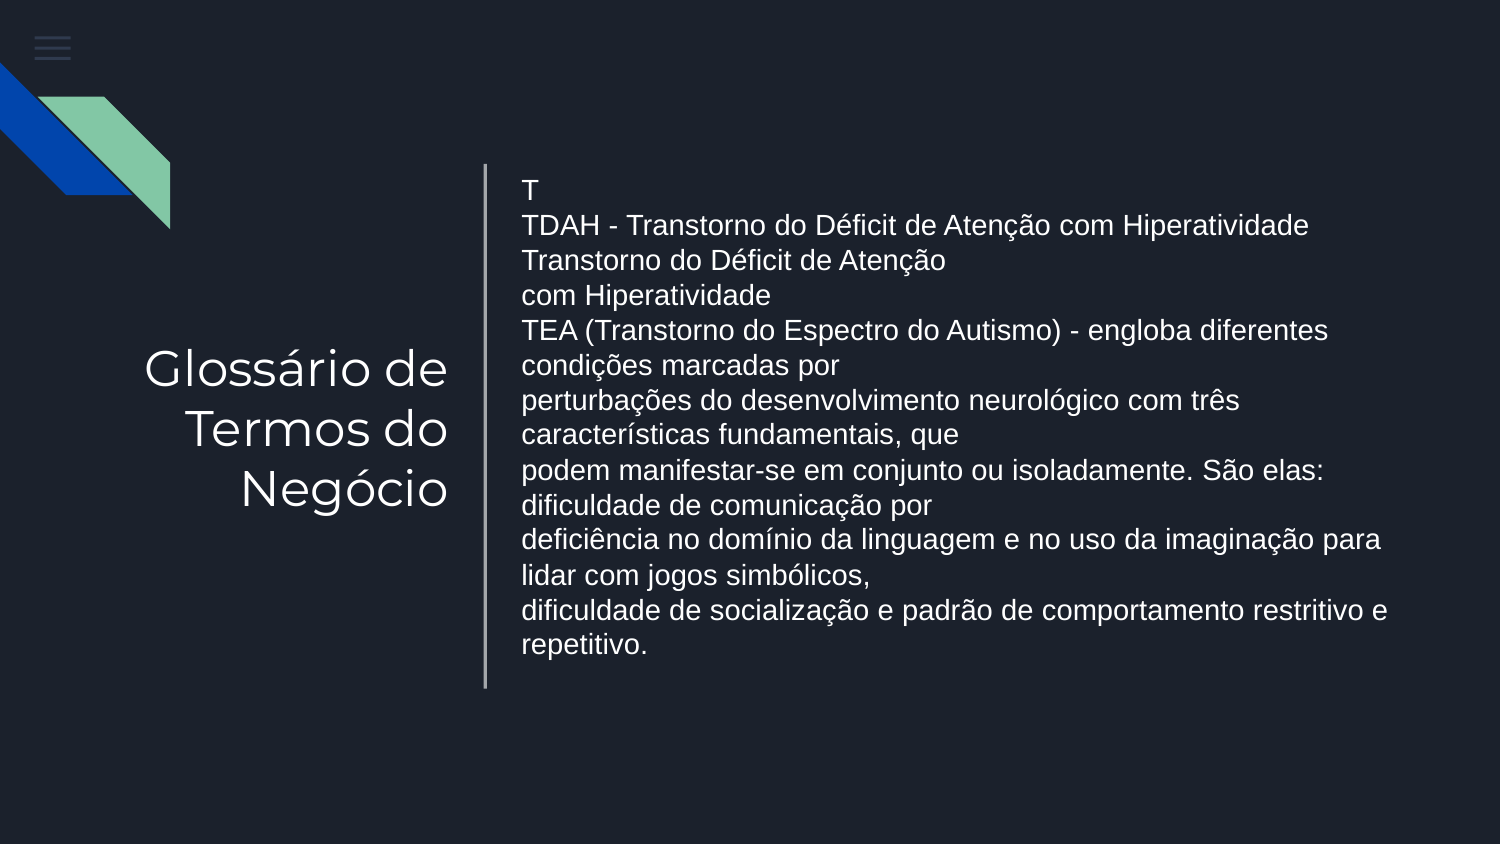

T
TDAH - Transtorno do Déficit de Atenção com Hiperatividade Transtorno do Déficit de Atenção
com Hiperatividade
TEA (Transtorno do Espectro do Autismo) - engloba diferentes condições marcadas por
perturbações do desenvolvimento neurológico com três características fundamentais, que
podem manifestar-se em conjunto ou isoladamente. São elas: dificuldade de comunicação por
deficiência no domínio da linguagem e no uso da imaginação para lidar com jogos simbólicos,
dificuldade de socialização e padrão de comportamento restritivo e repetitivo.

# Glossário de Termos do Negócio